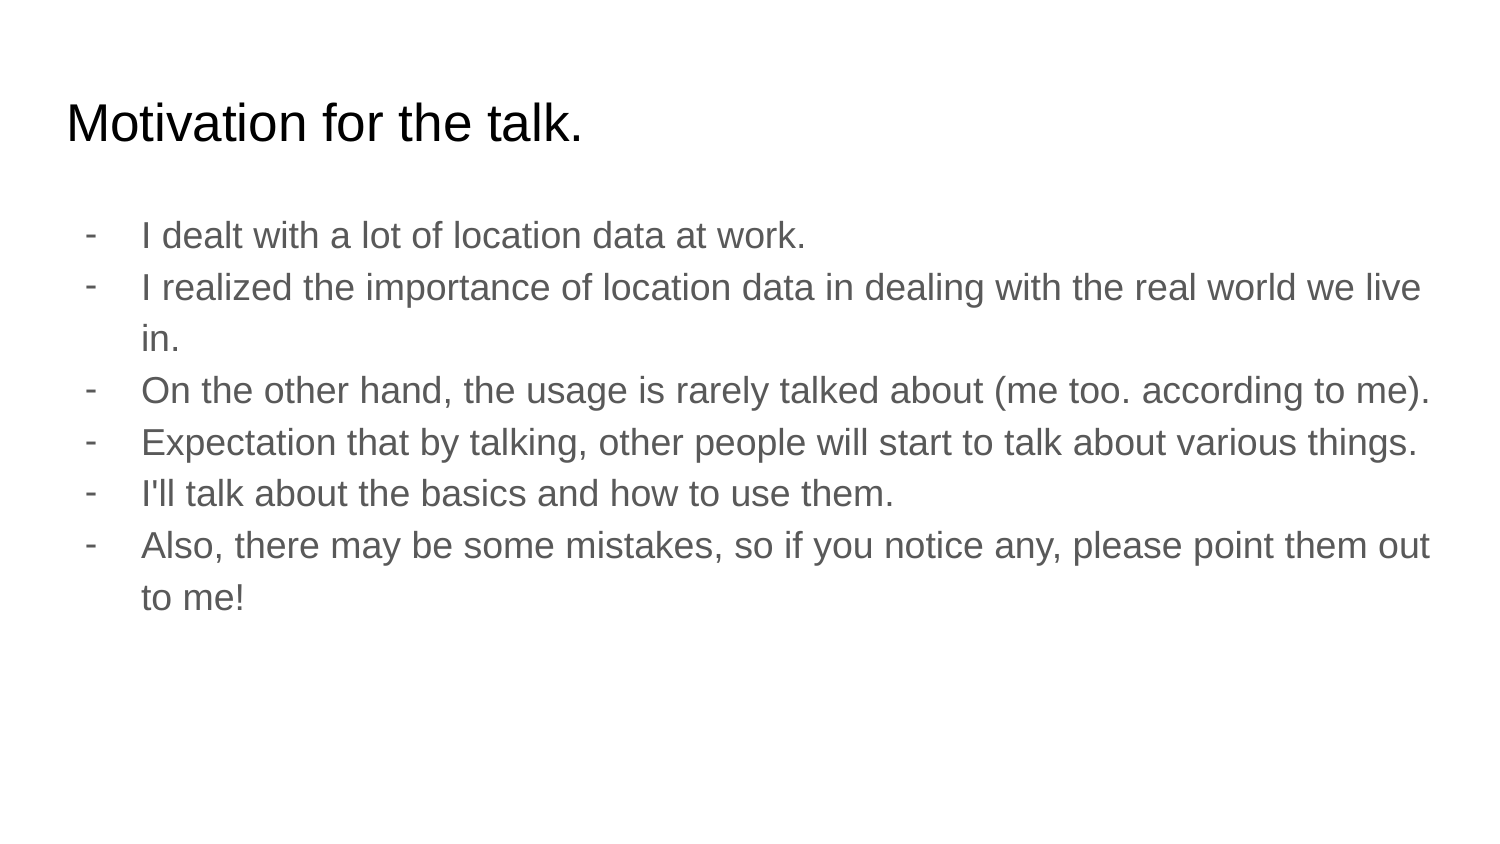

# Motivation for the talk.
I dealt with a lot of location data at work.
I realized the importance of location data in dealing with the real world we live in.
On the other hand, the usage is rarely talked about (me too. according to me).
Expectation that by talking, other people will start to talk about various things.
I'll talk about the basics and how to use them.
Also, there may be some mistakes, so if you notice any, please point them out to me!